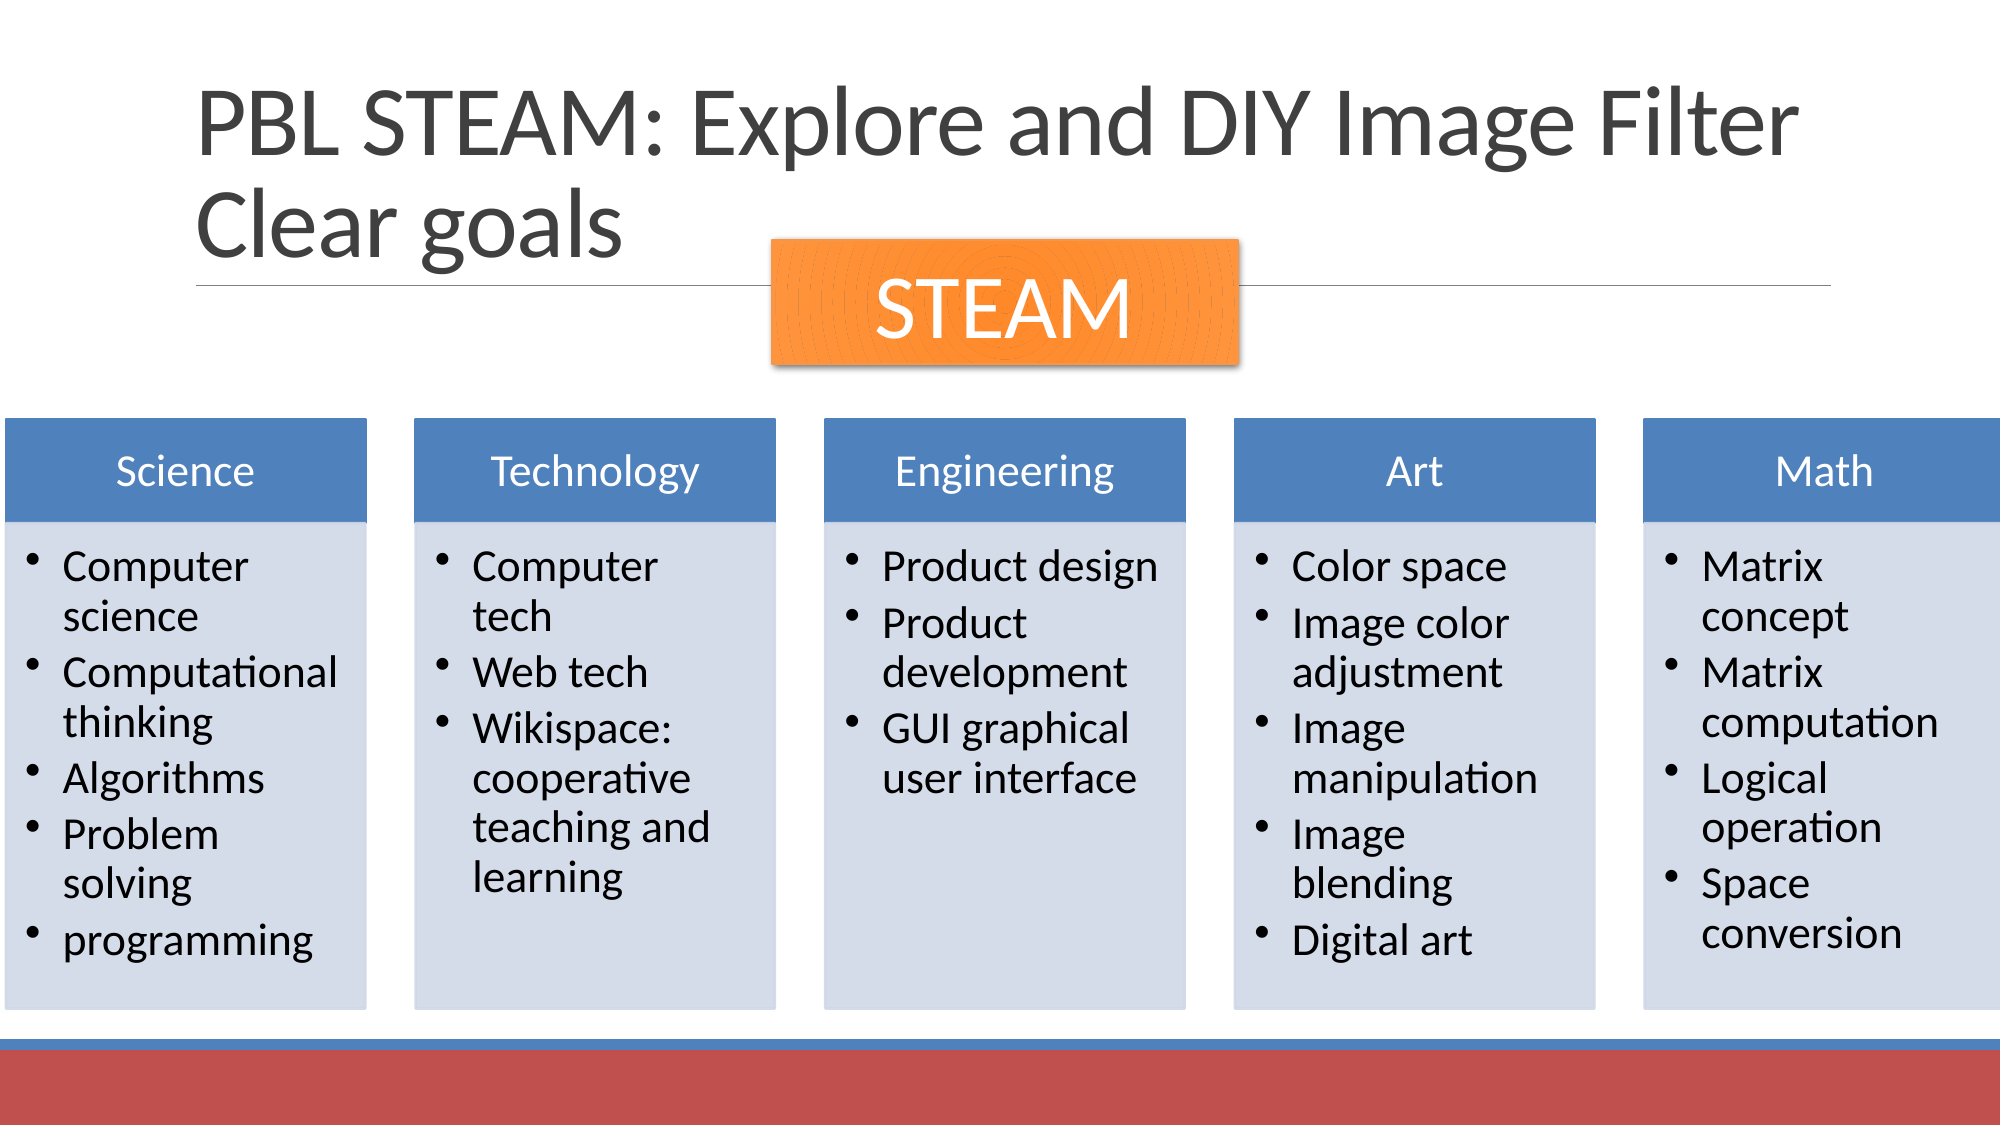

# PBL STEAM: Explore and DIY Image Filter Clear goals
STEAM
Science
Computer science
Computational thinking
Algorithms
Problem solving
programming
Technology
Computer tech
Web tech
Wikispace: cooperative teaching and learning
Engineering
Product design
Product development
GUI graphical user interface
Art
Color space
Image color adjustment
Image manipulation
Image blending
Digital art
Math
Matrix concept
Matrix computation
Logical operation
Space conversion